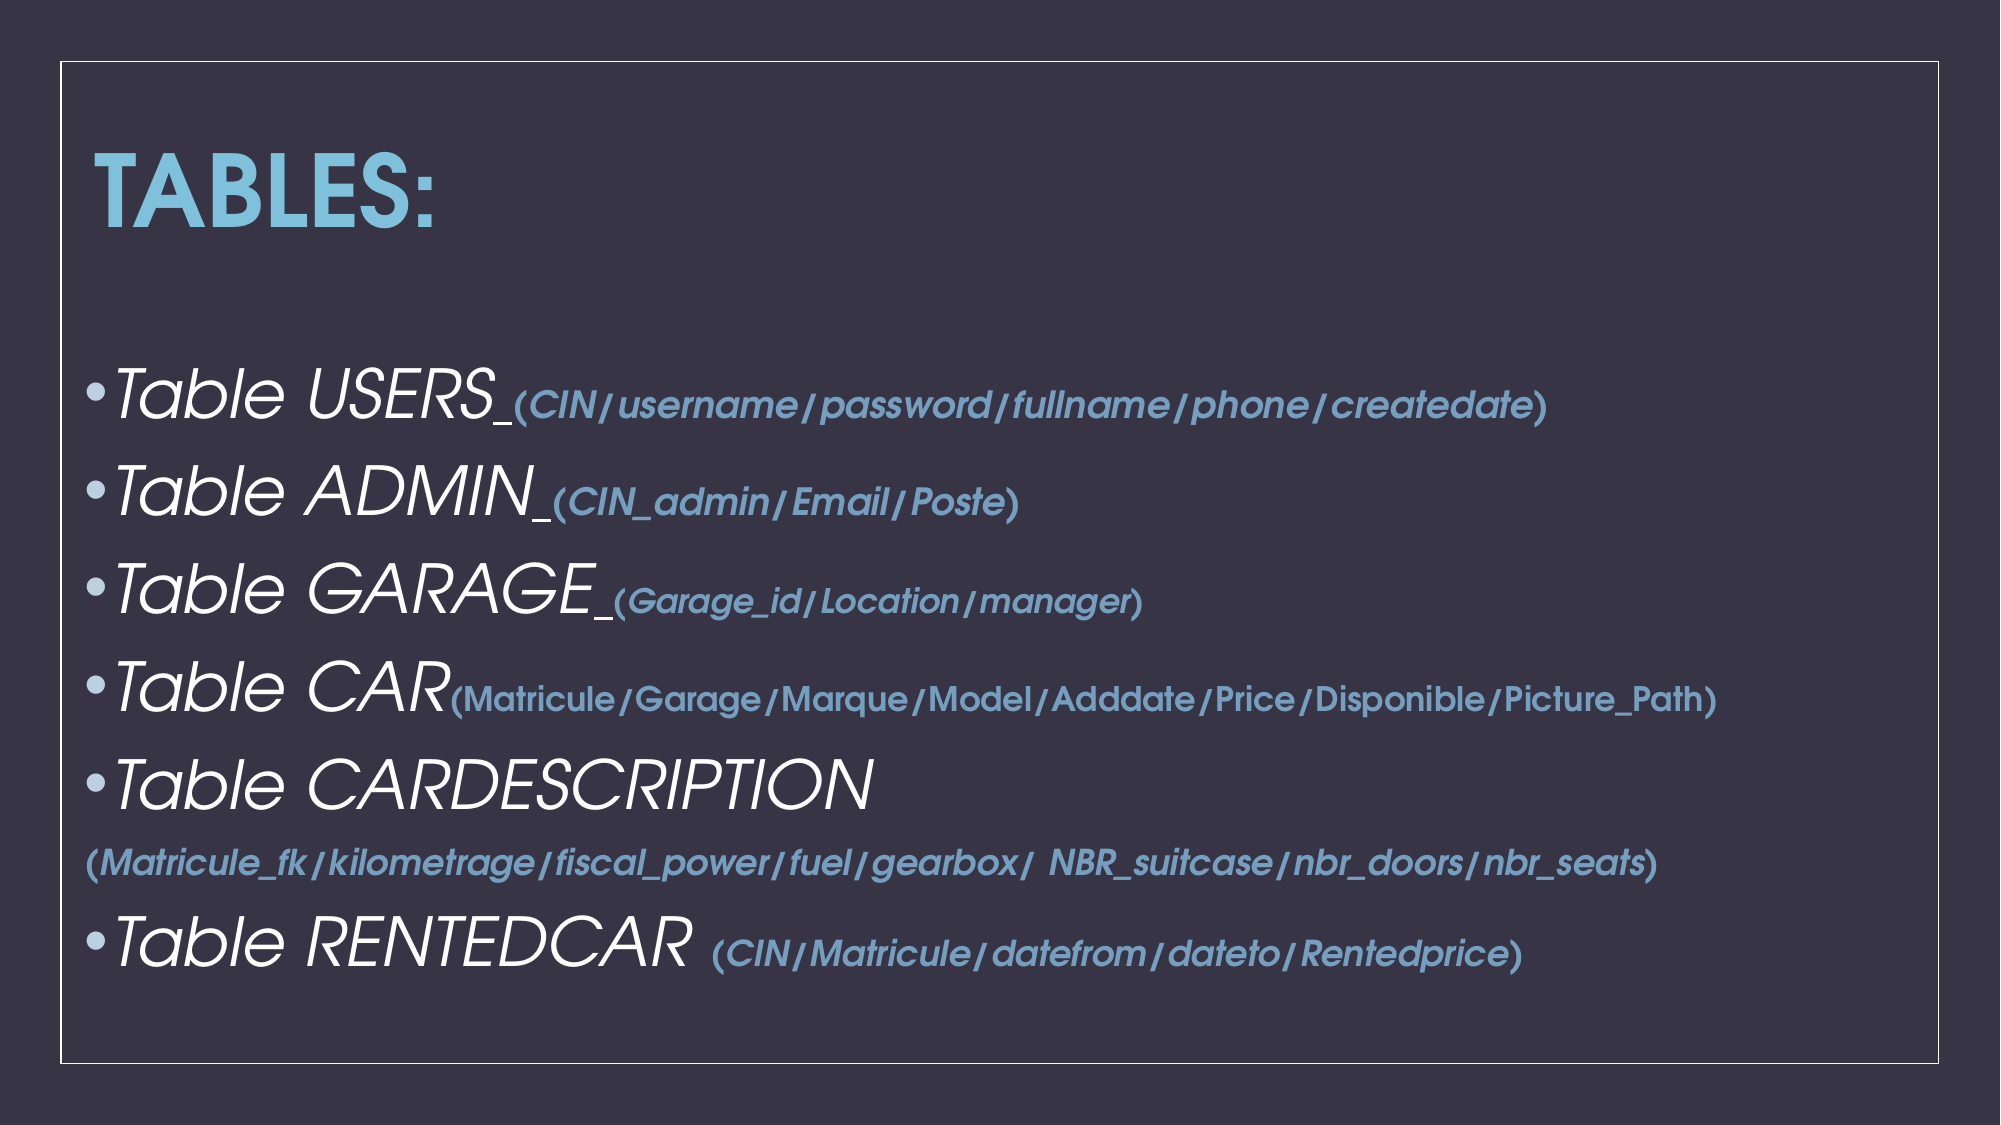

# TABLES:

Table USERS (CIN/username/password/fullname/phone/createdate)
Table ADMIN (CIN_admin/Email/Poste)
Table GARAGE (Garage_id/Location/manager)
Table CAR(Matricule/Garage/Marque/Model/Adddate/Price/Disponible/Picture_Path)
Table CARDESCRIPTION
(Matricule_fk/kilometrage/fiscal_power/fuel/gearbox/ NBR_suitcase/nbr_doors/nbr_seats)
Table RENTEDCAR (CIN/Matricule/datefrom/dateto/Rentedprice)